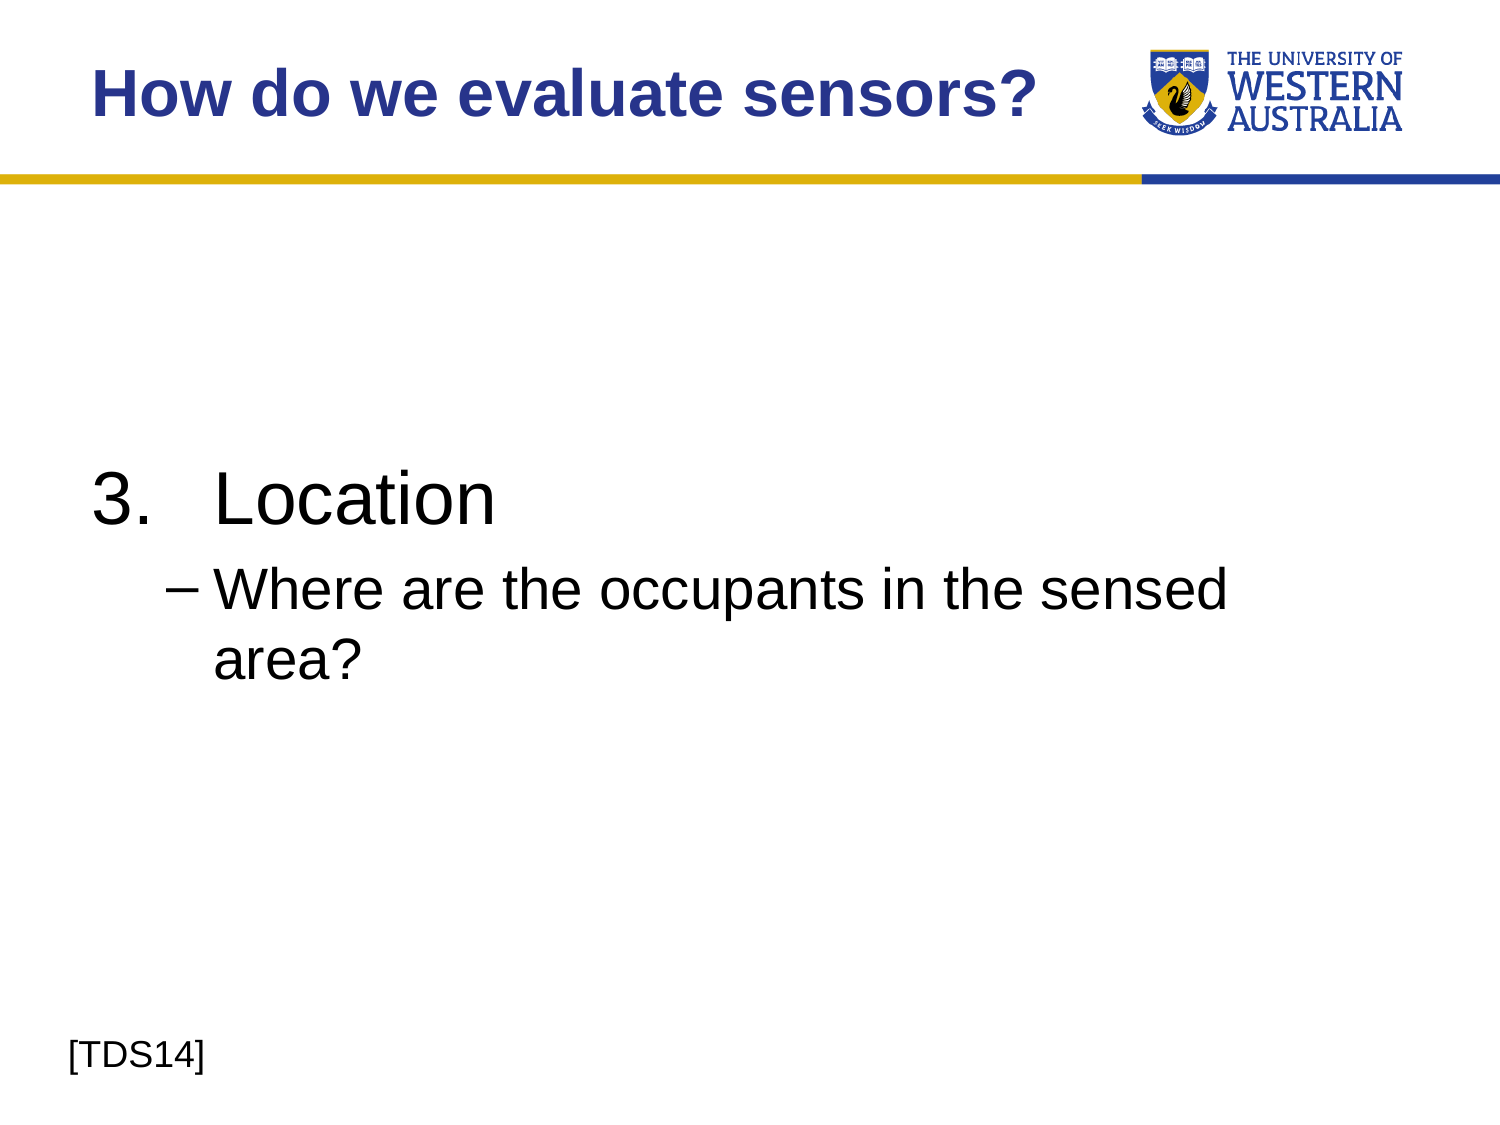

How do we evaluate sensors?

Location
Where are the occupants in the sensed area?
[TDS14]